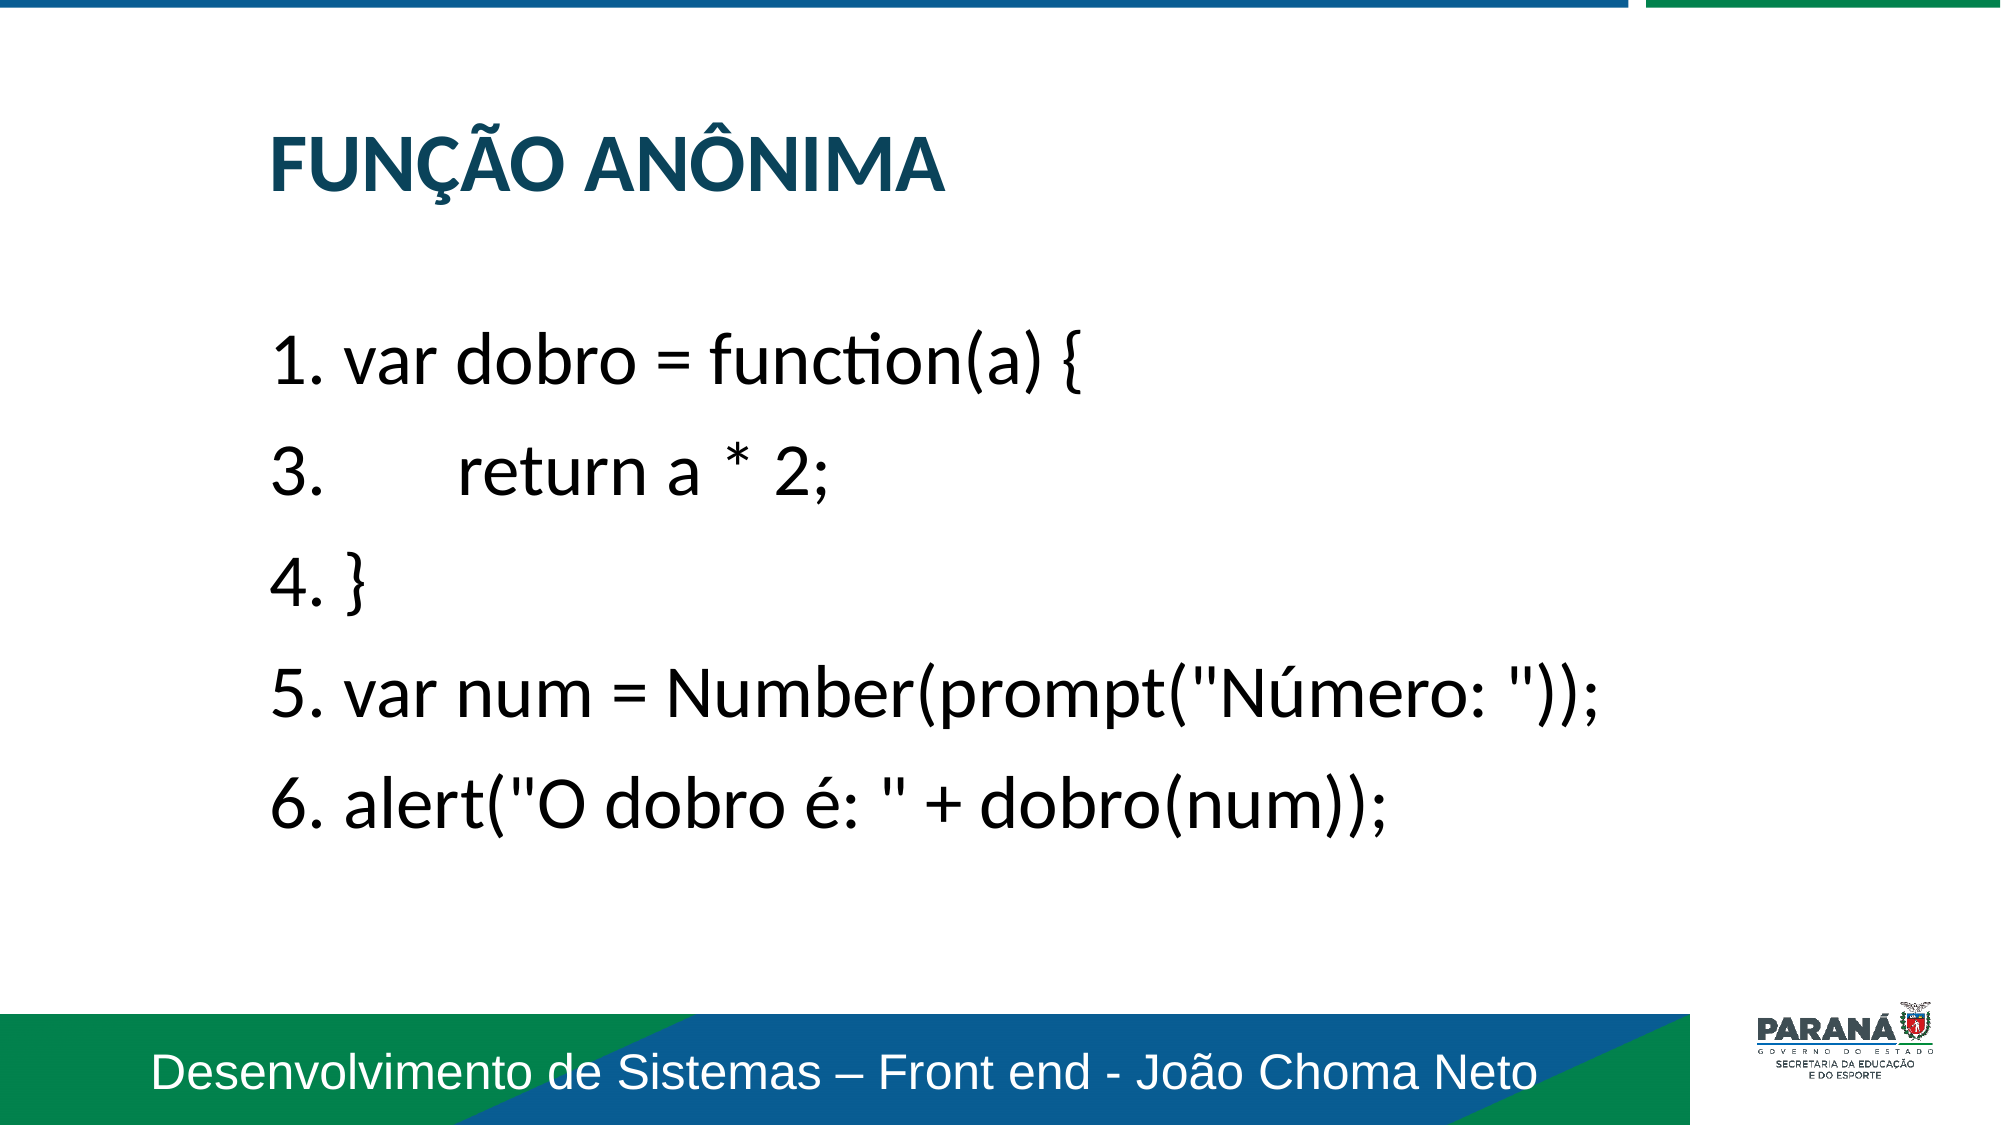

FUNÇÃO ANÔNIMA
1. var dobro = function(a) {
3. 	return a * 2;
4. }
5. var num = Number(prompt("Número: "));
6. alert("O dobro é: " + dobro(num));